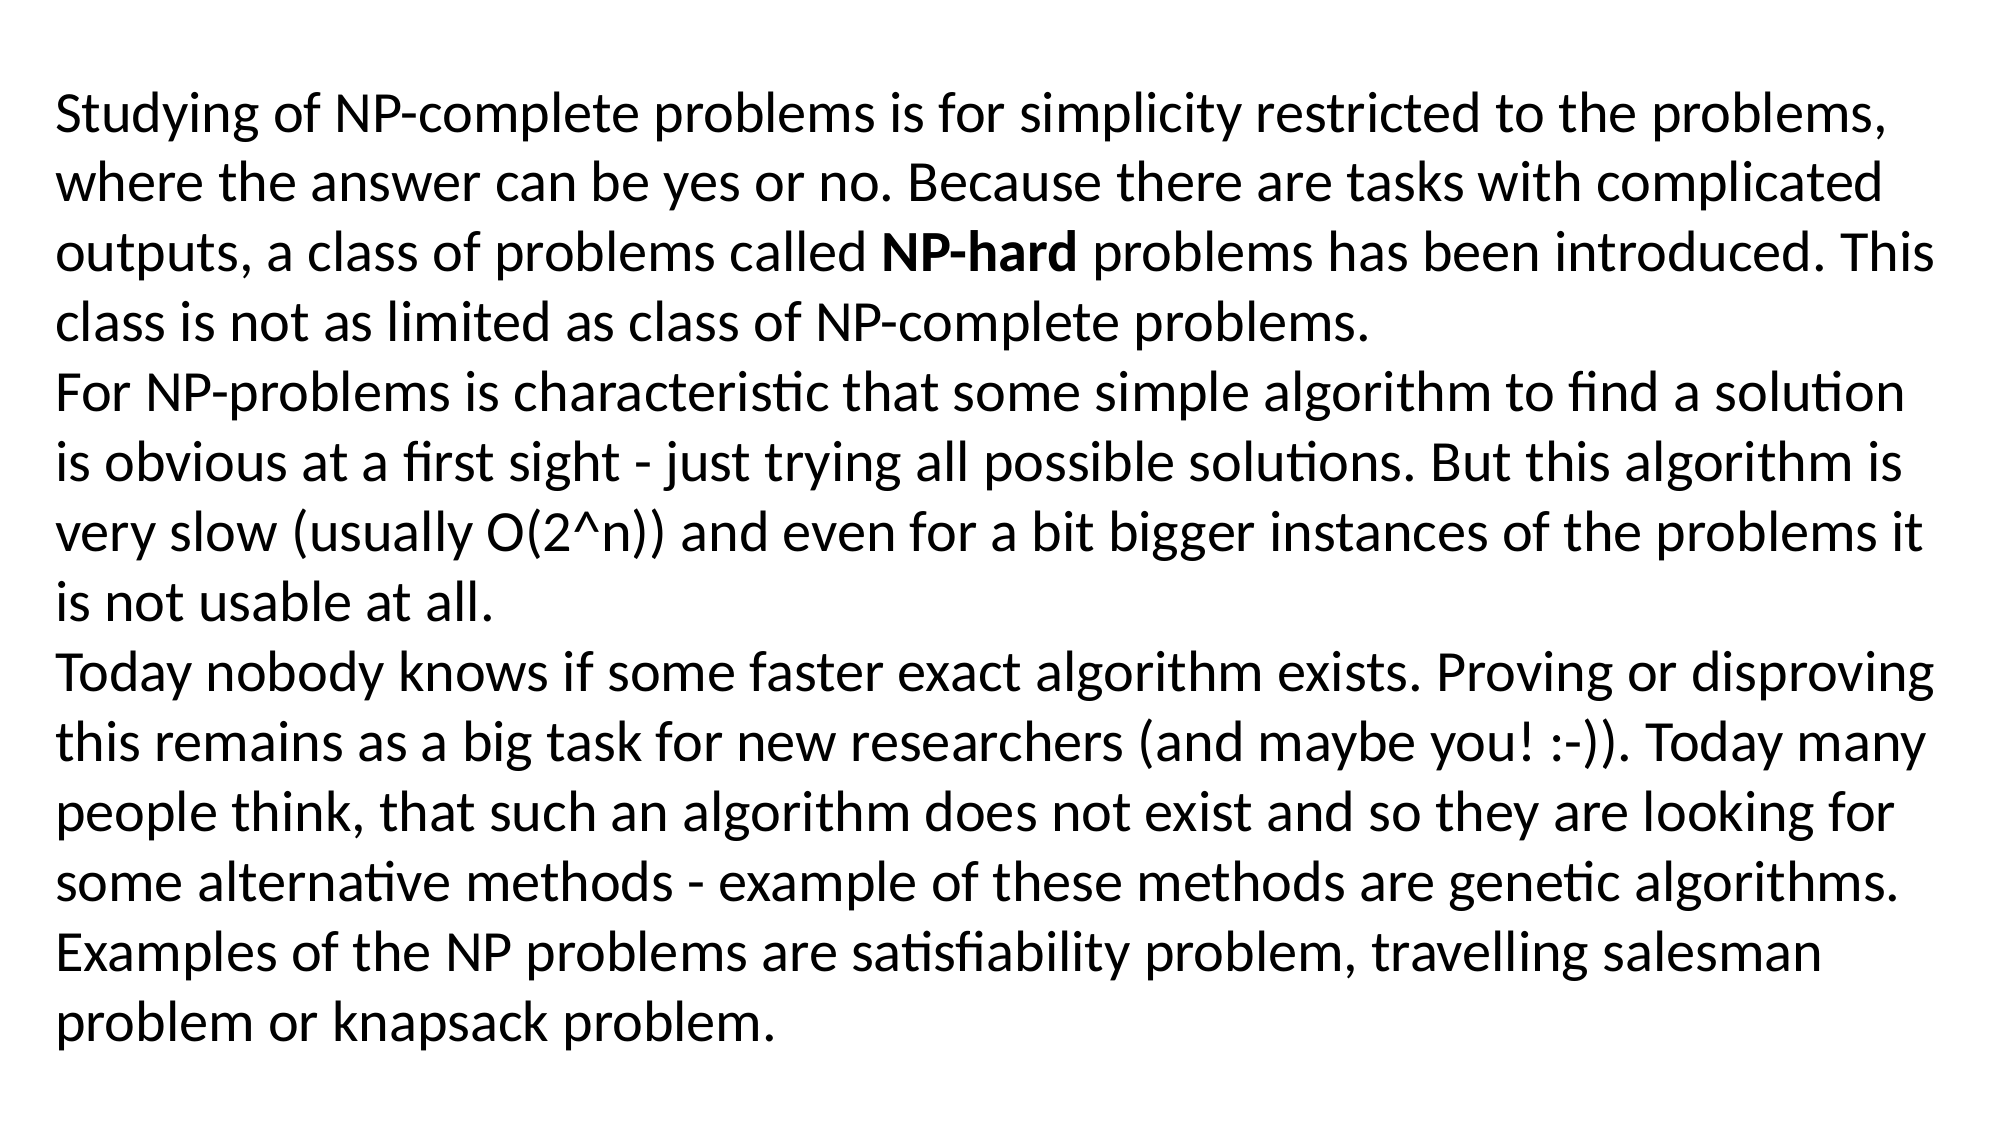

Studying of NP-complete problems is for simplicity restricted to the problems, where the answer can be yes or no. Because there are tasks with complicated outputs, a class of problems called NP-hard problems has been introduced. This class is not as limited as class of NP-complete problems.
For NP-problems is characteristic that some simple algorithm to find a solution is obvious at a first sight - just trying all possible solutions. But this algorithm is very slow (usually O(2^n)) and even for a bit bigger instances of the problems it is not usable at all.
Today nobody knows if some faster exact algorithm exists. Proving or disproving this remains as a big task for new researchers (and maybe you! :-)). Today many people think, that such an algorithm does not exist and so they are looking for some alternative methods - example of these methods are genetic algorithms.
Examples of the NP problems are satisfiability problem, travelling salesman problem or knapsack problem.